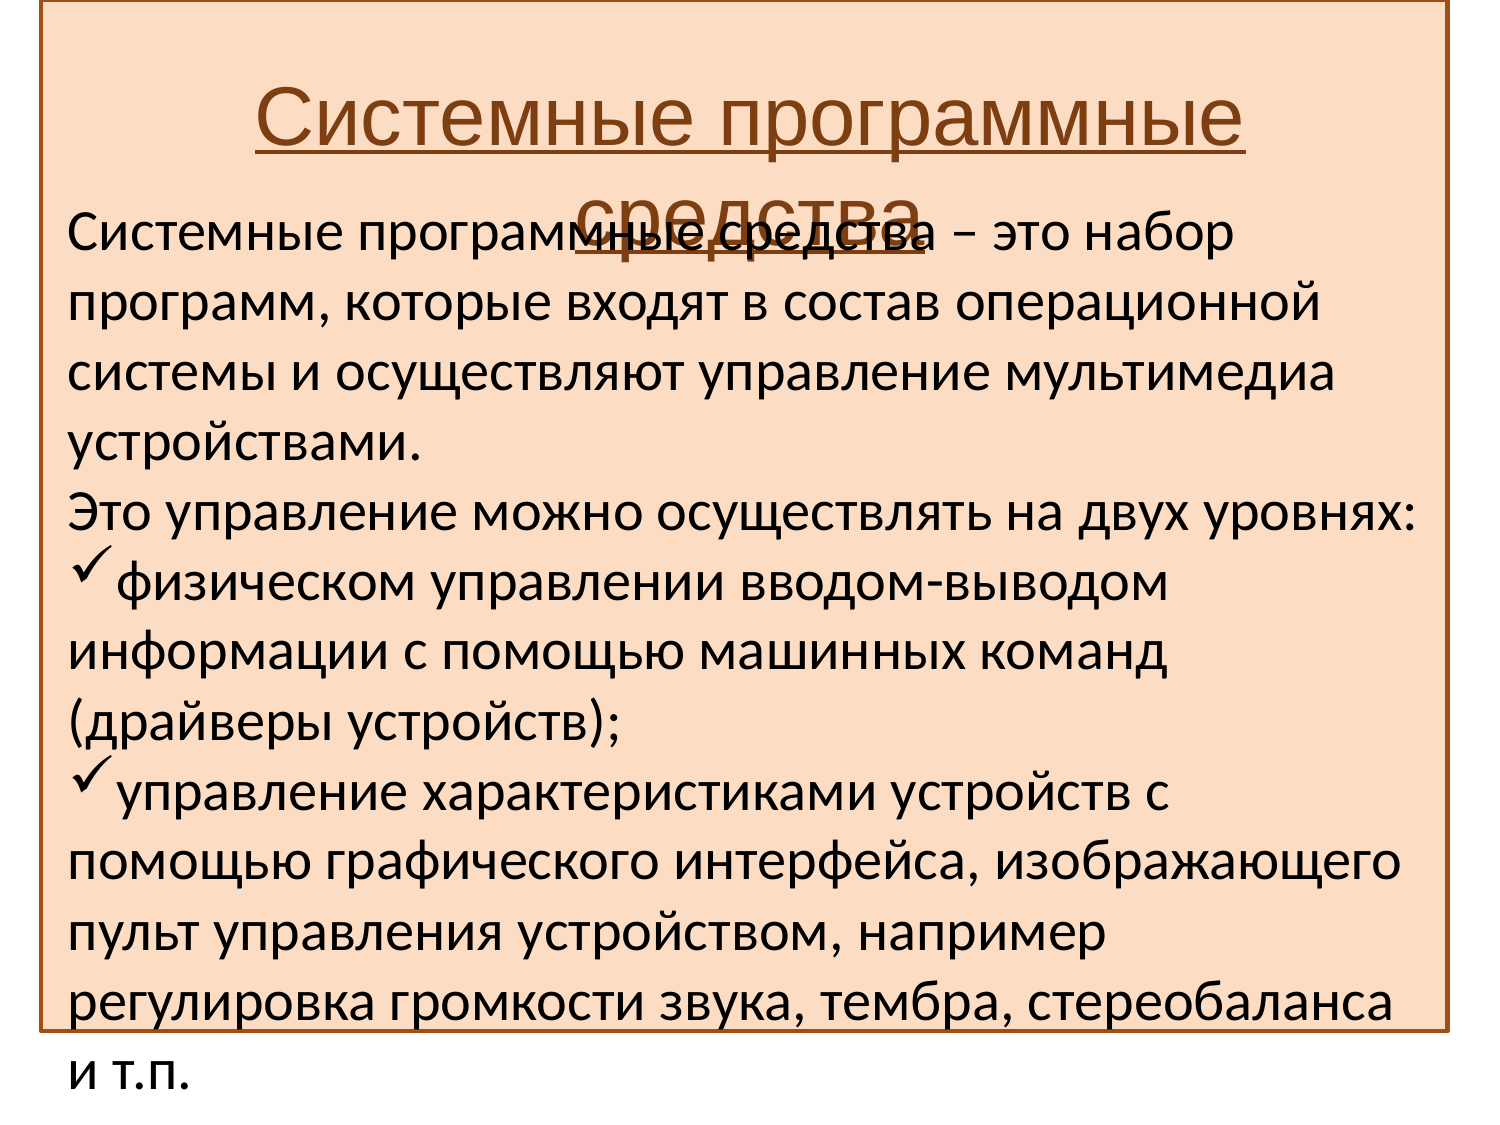

Системные программные средства
Системные программные средства – это набор программ, которые входят в состав операционной системы и осуществляют управление мультимедиа устройствами.
Это управление можно осуществлять на двух уровнях:
физическом управлении вводом-выводом информации с помощью машинных команд (драйверы устройств);
управление характеристиками устройств с помощью графического интерфейса, изображающего пульт управления устройством, например регулировка громкости звука, тембра, стереобаланса и т.п.